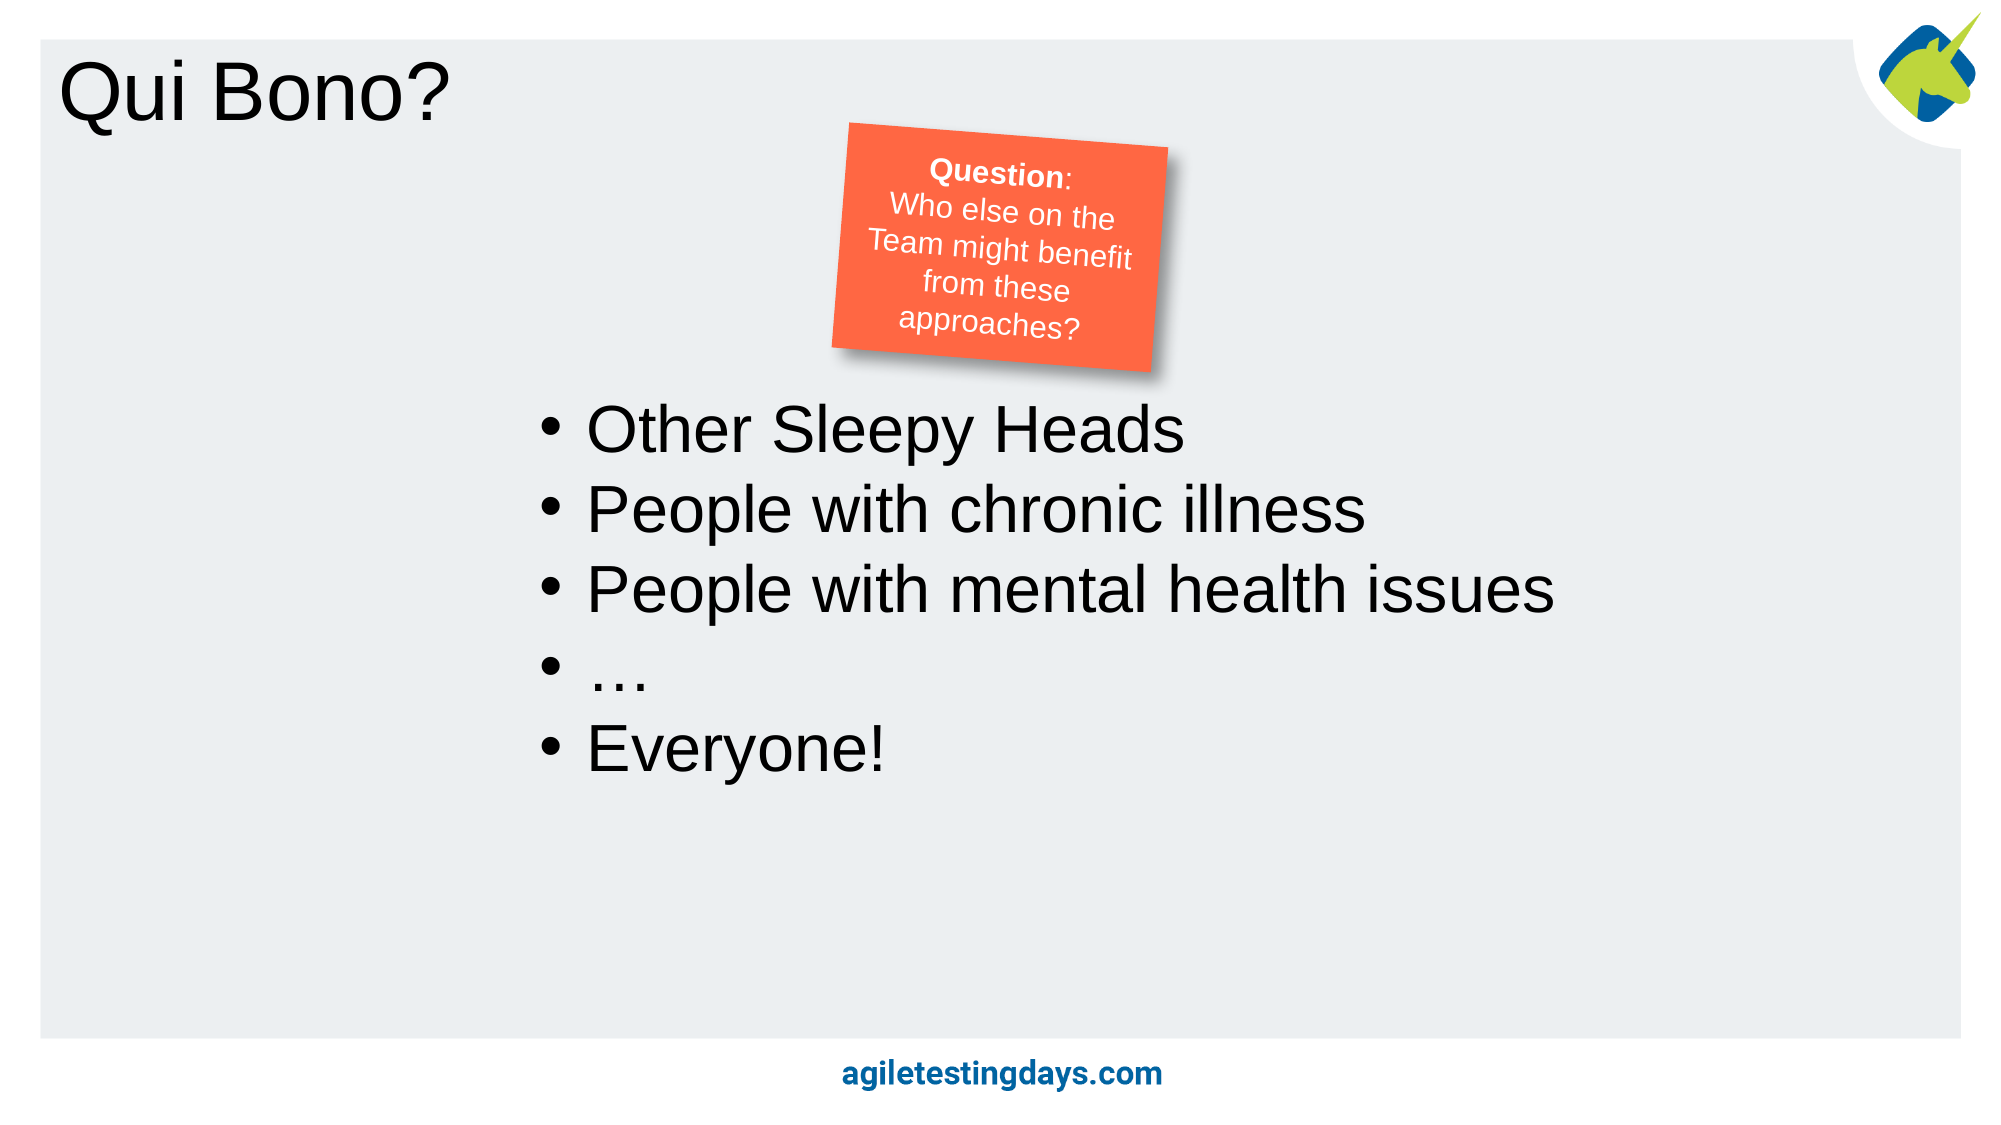

Qui Bono?
Question:
Who else on the Team might benefit from these approaches?
Other Sleepy Heads
People with chronic illness
People with mental health issues
…
Everyone!